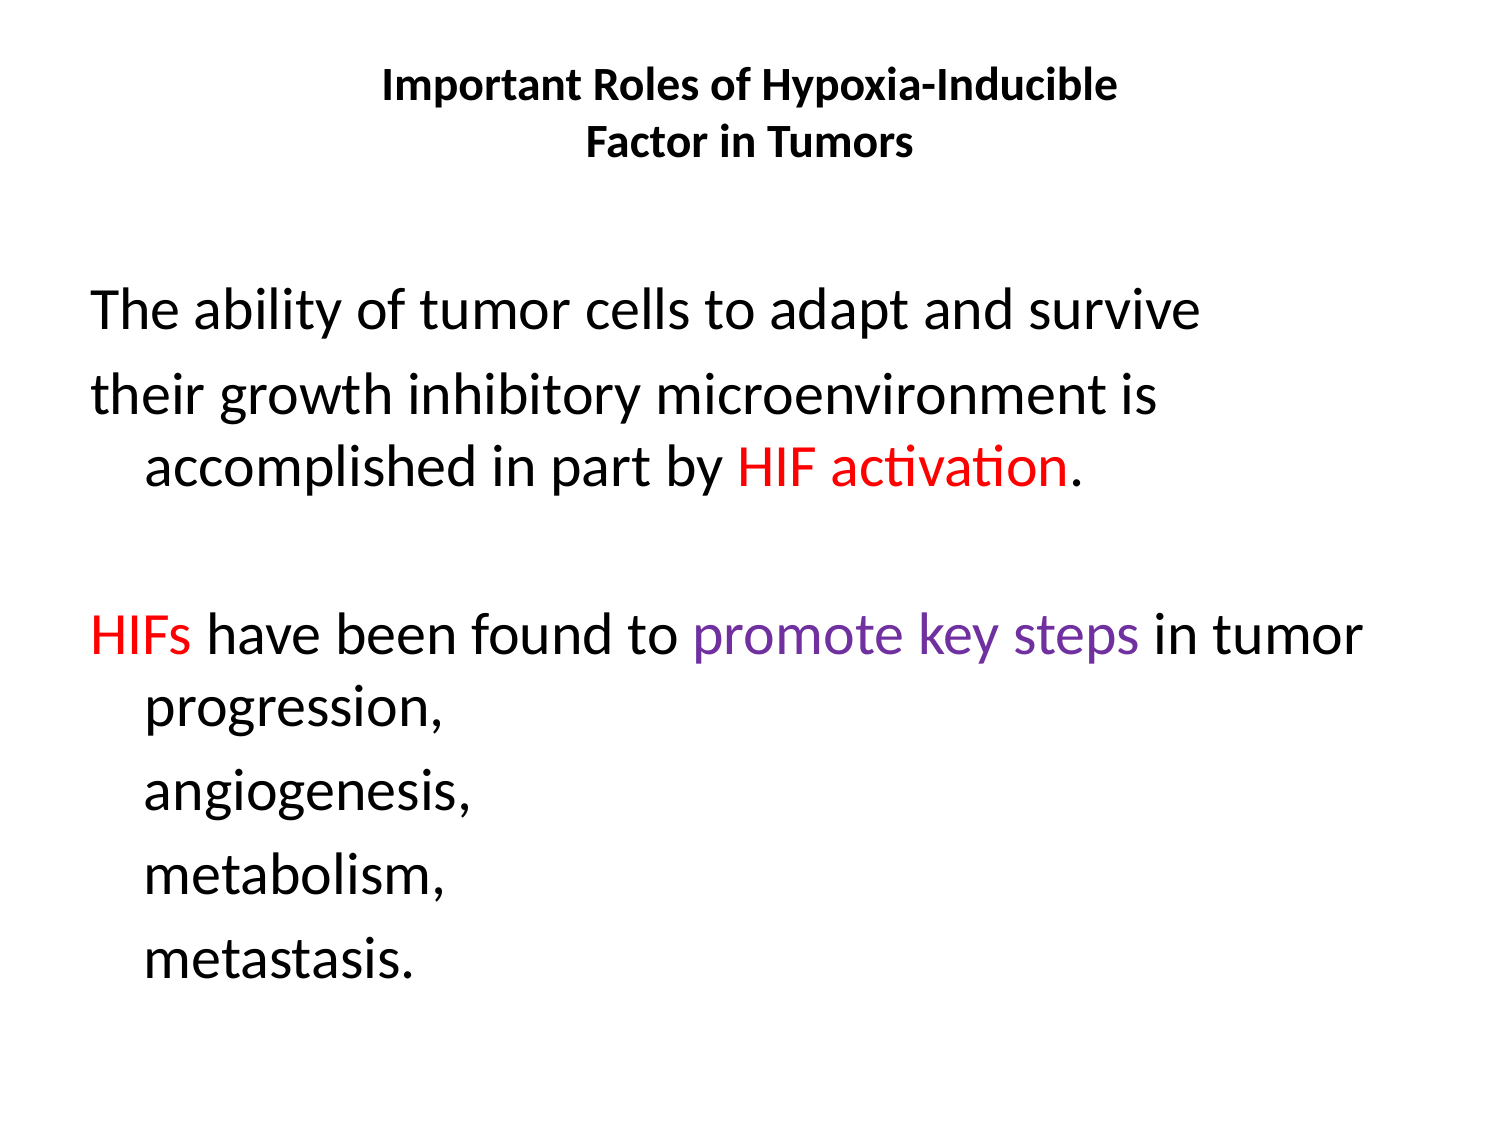

# Important Roles of Hypoxia-Inducible Factor in Tumors
The ability of tumor cells to adapt and survive
their growth inhibitory microenvironment is accomplished in part by HIF activation.

HIFs have been found to promote key steps in tumor progression,
    angiogenesis,
    metabolism,
    metastasis.